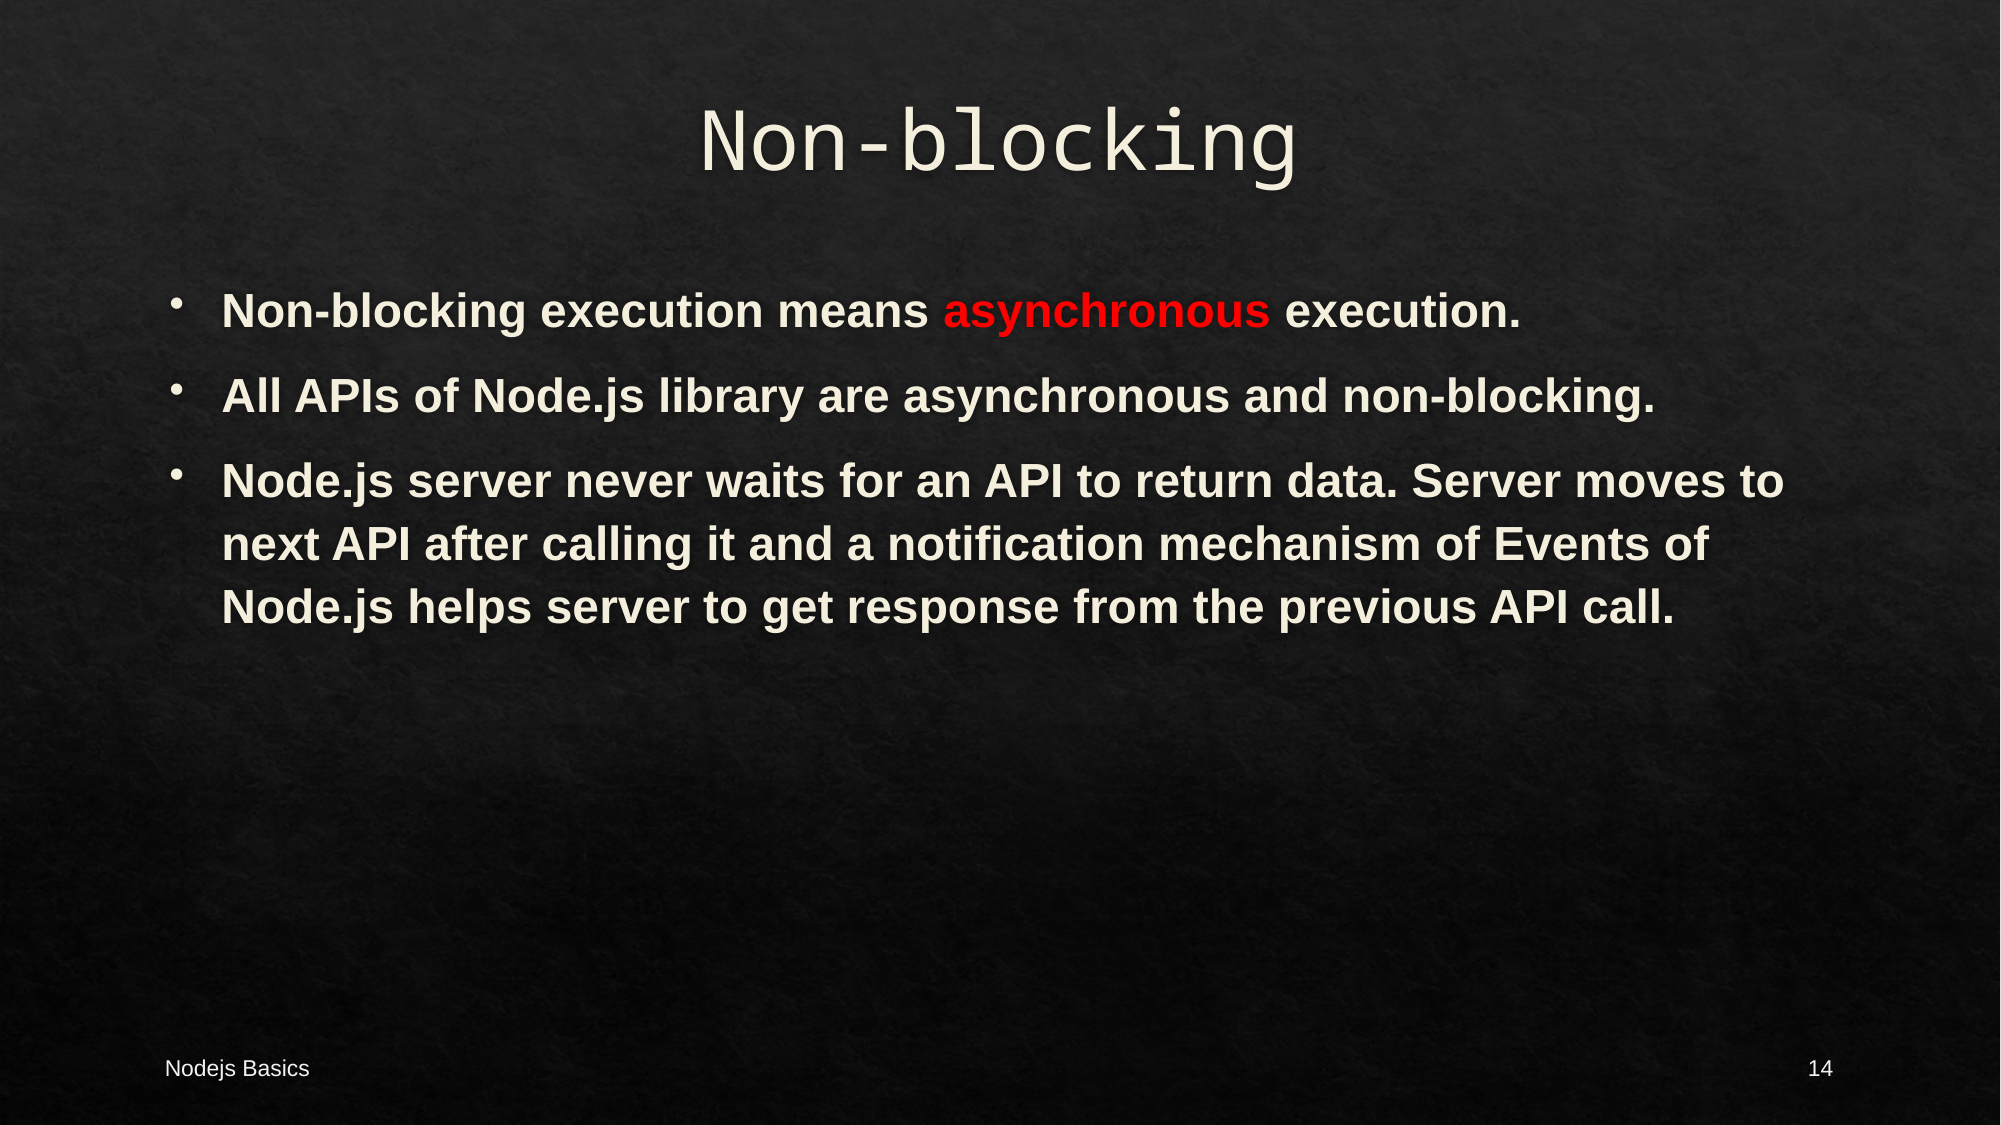

# Non-blocking
Non-blocking execution means asynchronous execution.
All APIs of Node.js library are asynchronous and non-blocking.
Node.js server never waits for an API to return data. Server moves to next API after calling it and a notification mechanism of Events of Node.js helps server to get response from the previous API call.

Nodejs Basics
14